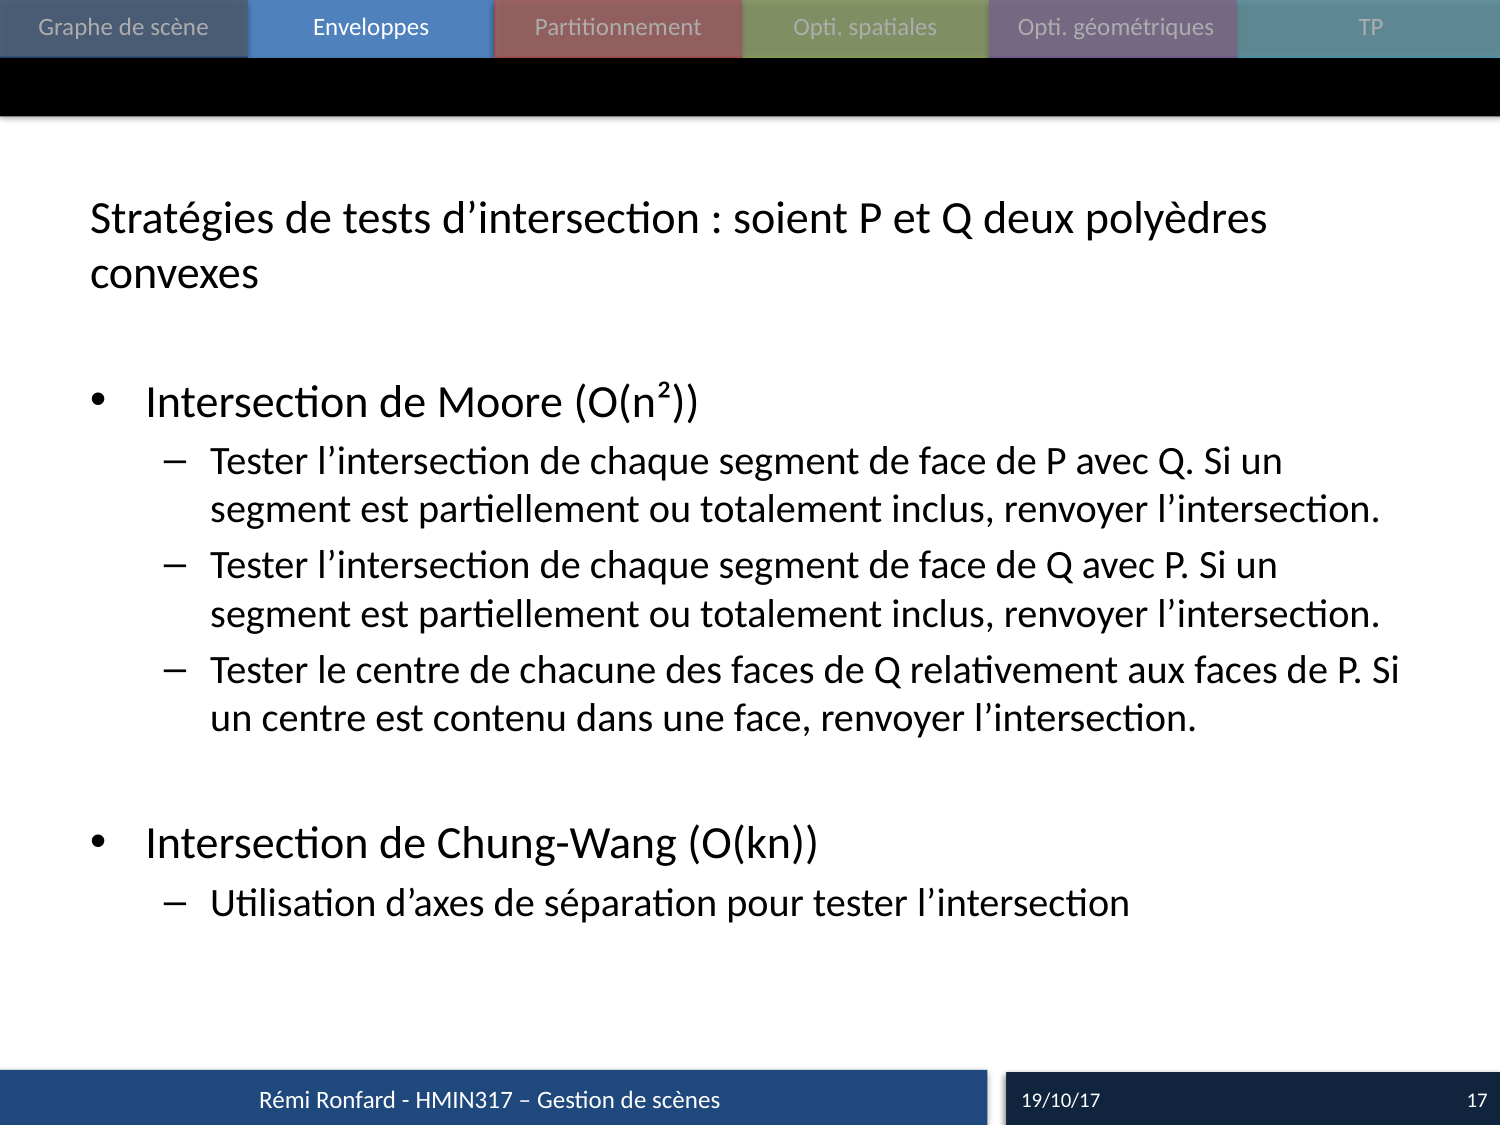

#
Stratégies de tests d’intersection : soient P et Q deux polyèdres convexes

Intersection de Moore (O(n²))
Tester l’intersection de chaque segment de face de P avec Q. Si un segment est partiellement ou totalement inclus, renvoyer l’intersection.
Tester l’intersection de chaque segment de face de Q avec P. Si un segment est partiellement ou totalement inclus, renvoyer l’intersection.
Tester le centre de chacune des faces de Q relativement aux faces de P. Si un centre est contenu dans une face, renvoyer l’intersection.

Intersection de Chung-Wang (O(kn))
Utilisation d’axes de séparation pour tester l’intersection

Rémi Ronfard - HMIN317 – Gestion de scènes
19/10/17
17